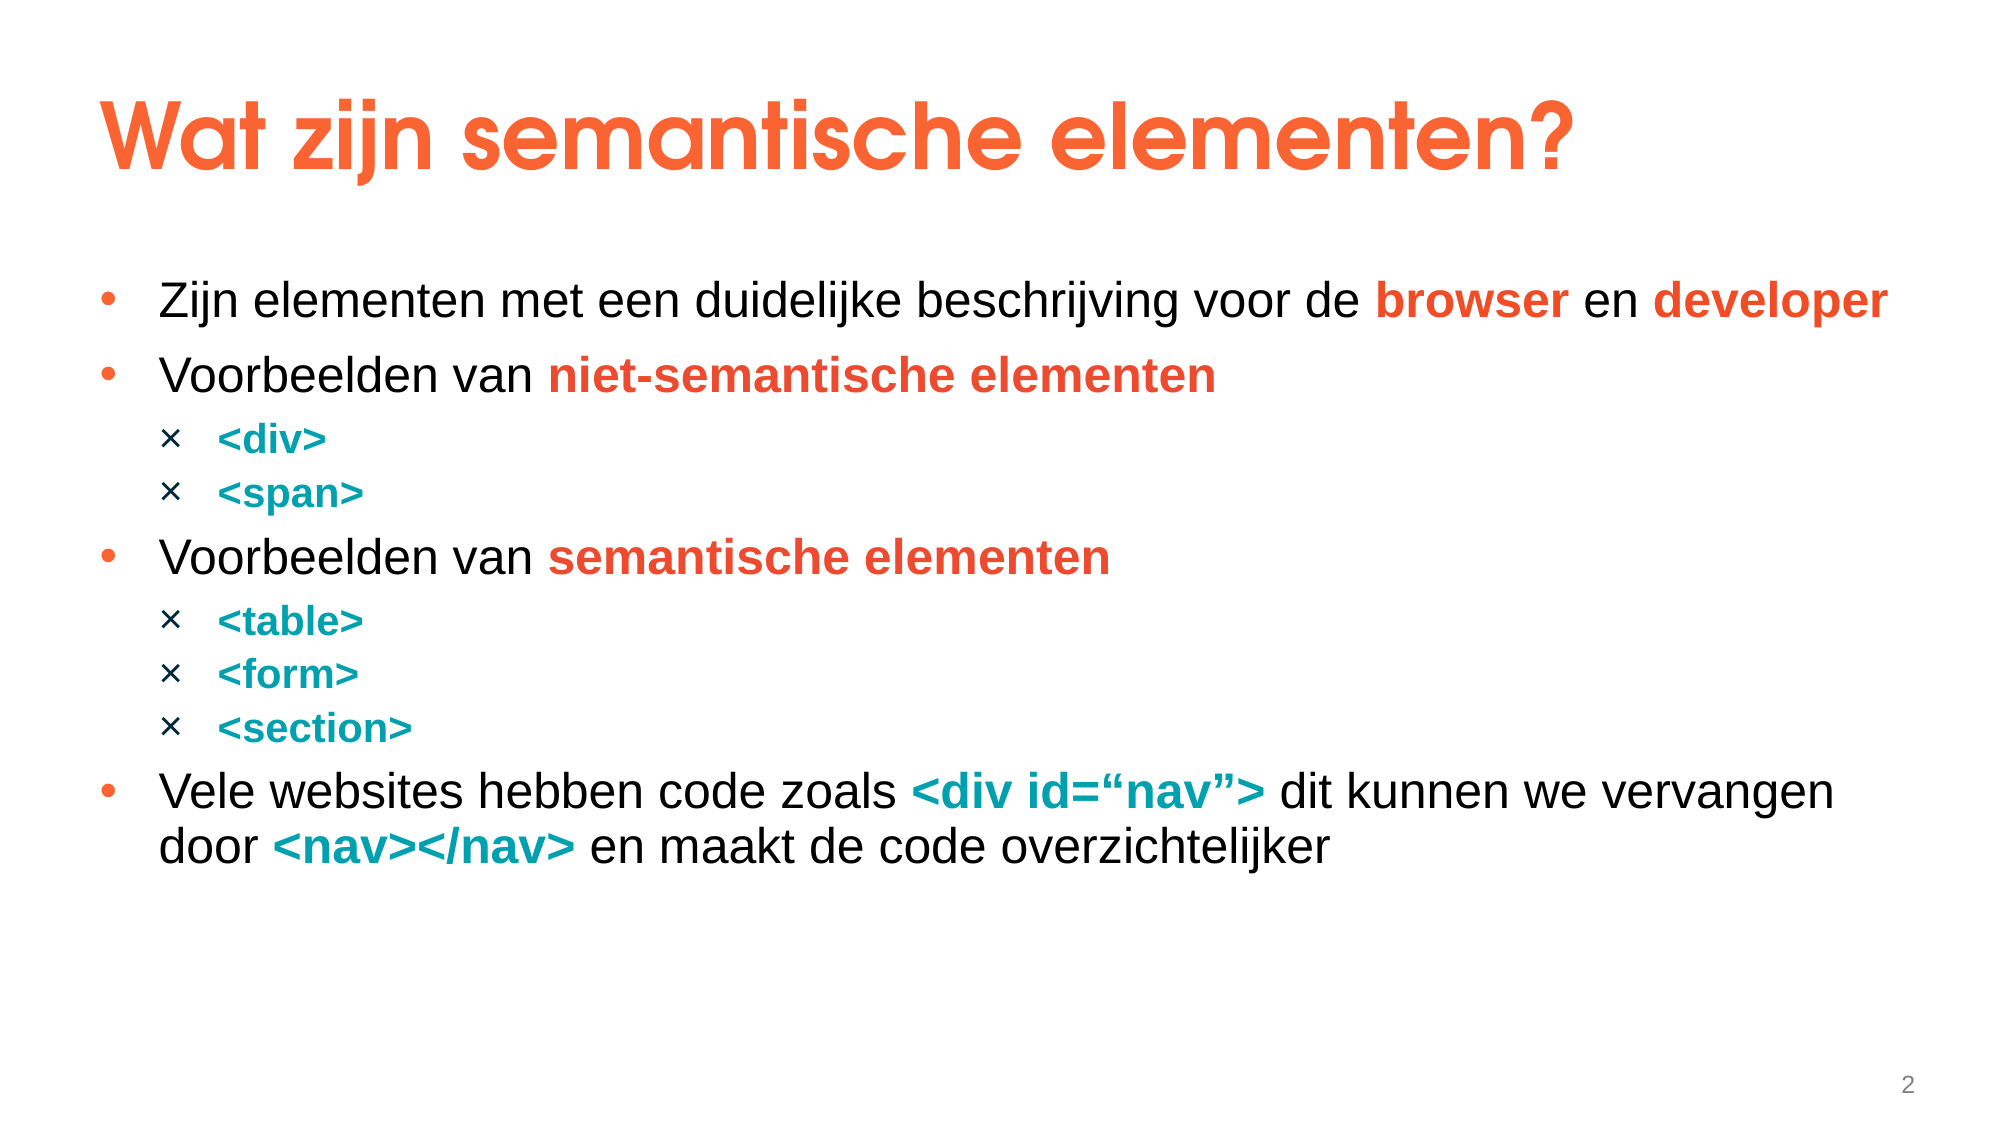

# Wat zijn semantische elementen?
Zijn elementen met een duidelijke beschrijving voor de browser en developer
Voorbeelden van niet-semantische elementen
<div>
<span>
Voorbeelden van semantische elementen
<table>
<form>
<section>
Vele websites hebben code zoals <div id=“nav”> dit kunnen we vervangen door <nav></nav> en maakt de code overzichtelijker

2